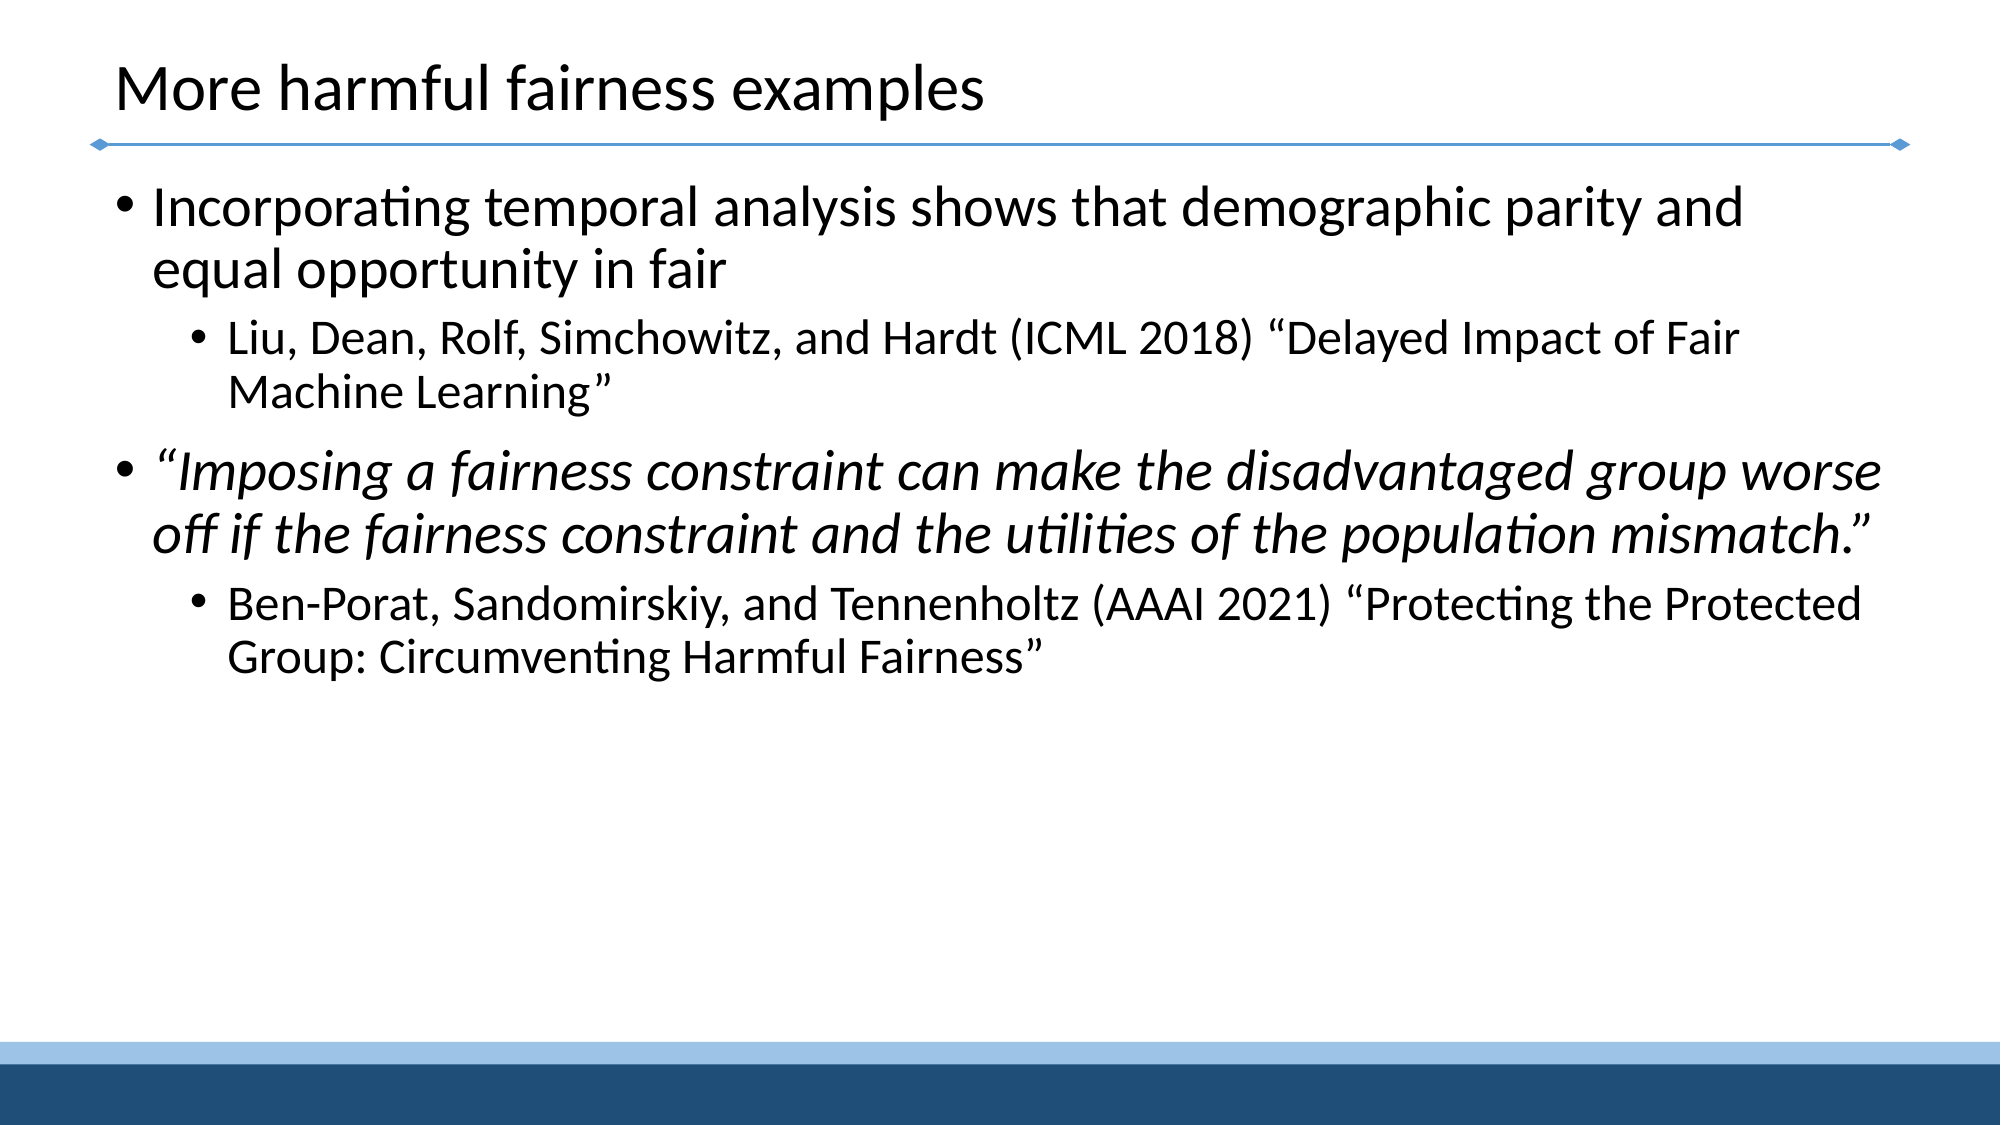

# More harmful fairness examples
Incorporating temporal analysis shows that demographic parity and equal opportunity in fair
Liu, Dean, Rolf, Simchowitz, and Hardt (ICML 2018) “Delayed Impact of Fair Machine Learning”
“Imposing a fairness constraint can make the disadvantaged group worse off if the fairness constraint and the utilities of the population mismatch.”
Ben-Porat, Sandomirskiy, and Tennenholtz (AAAI 2021) “Protecting the Protected Group: Circumventing Harmful Fairness”